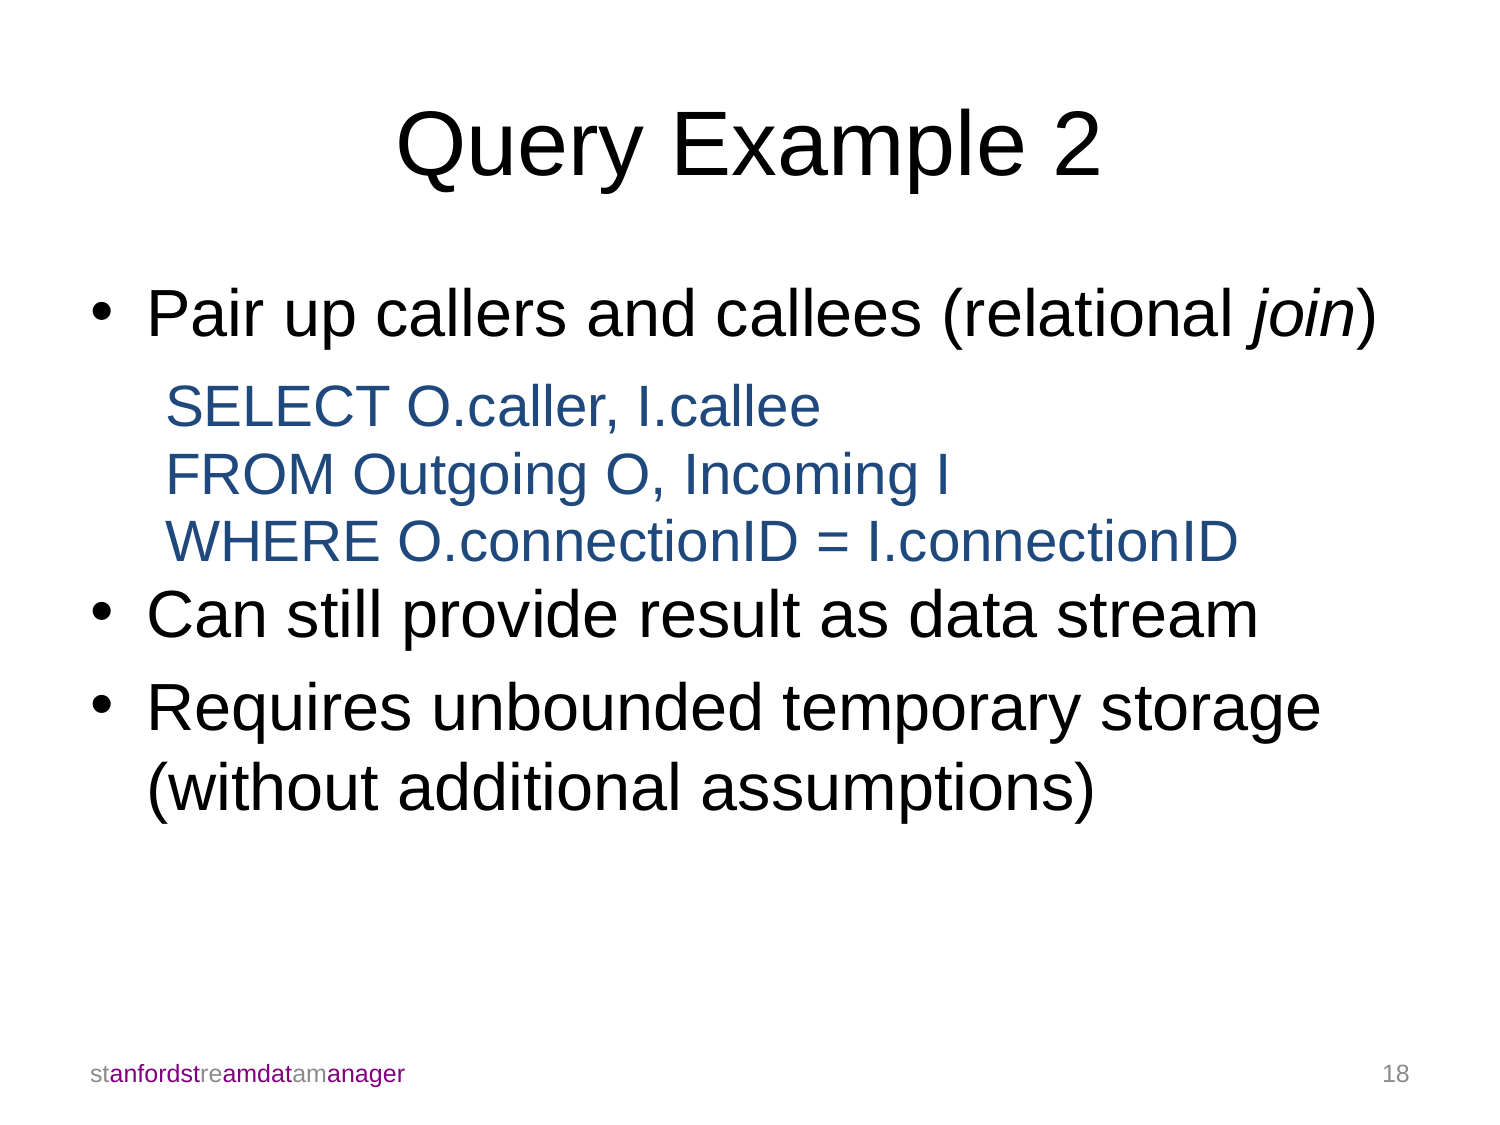

# Query Example 2
Pair up callers and callees (relational join)
SELECT O.caller, I.callee
FROM Outgoing O, Incoming I
WHERE O.connectionID = I.connectionID
Can still provide result as data stream
Requires unbounded temporary storage (without additional assumptions)
stanfordstreamdatamanager
18